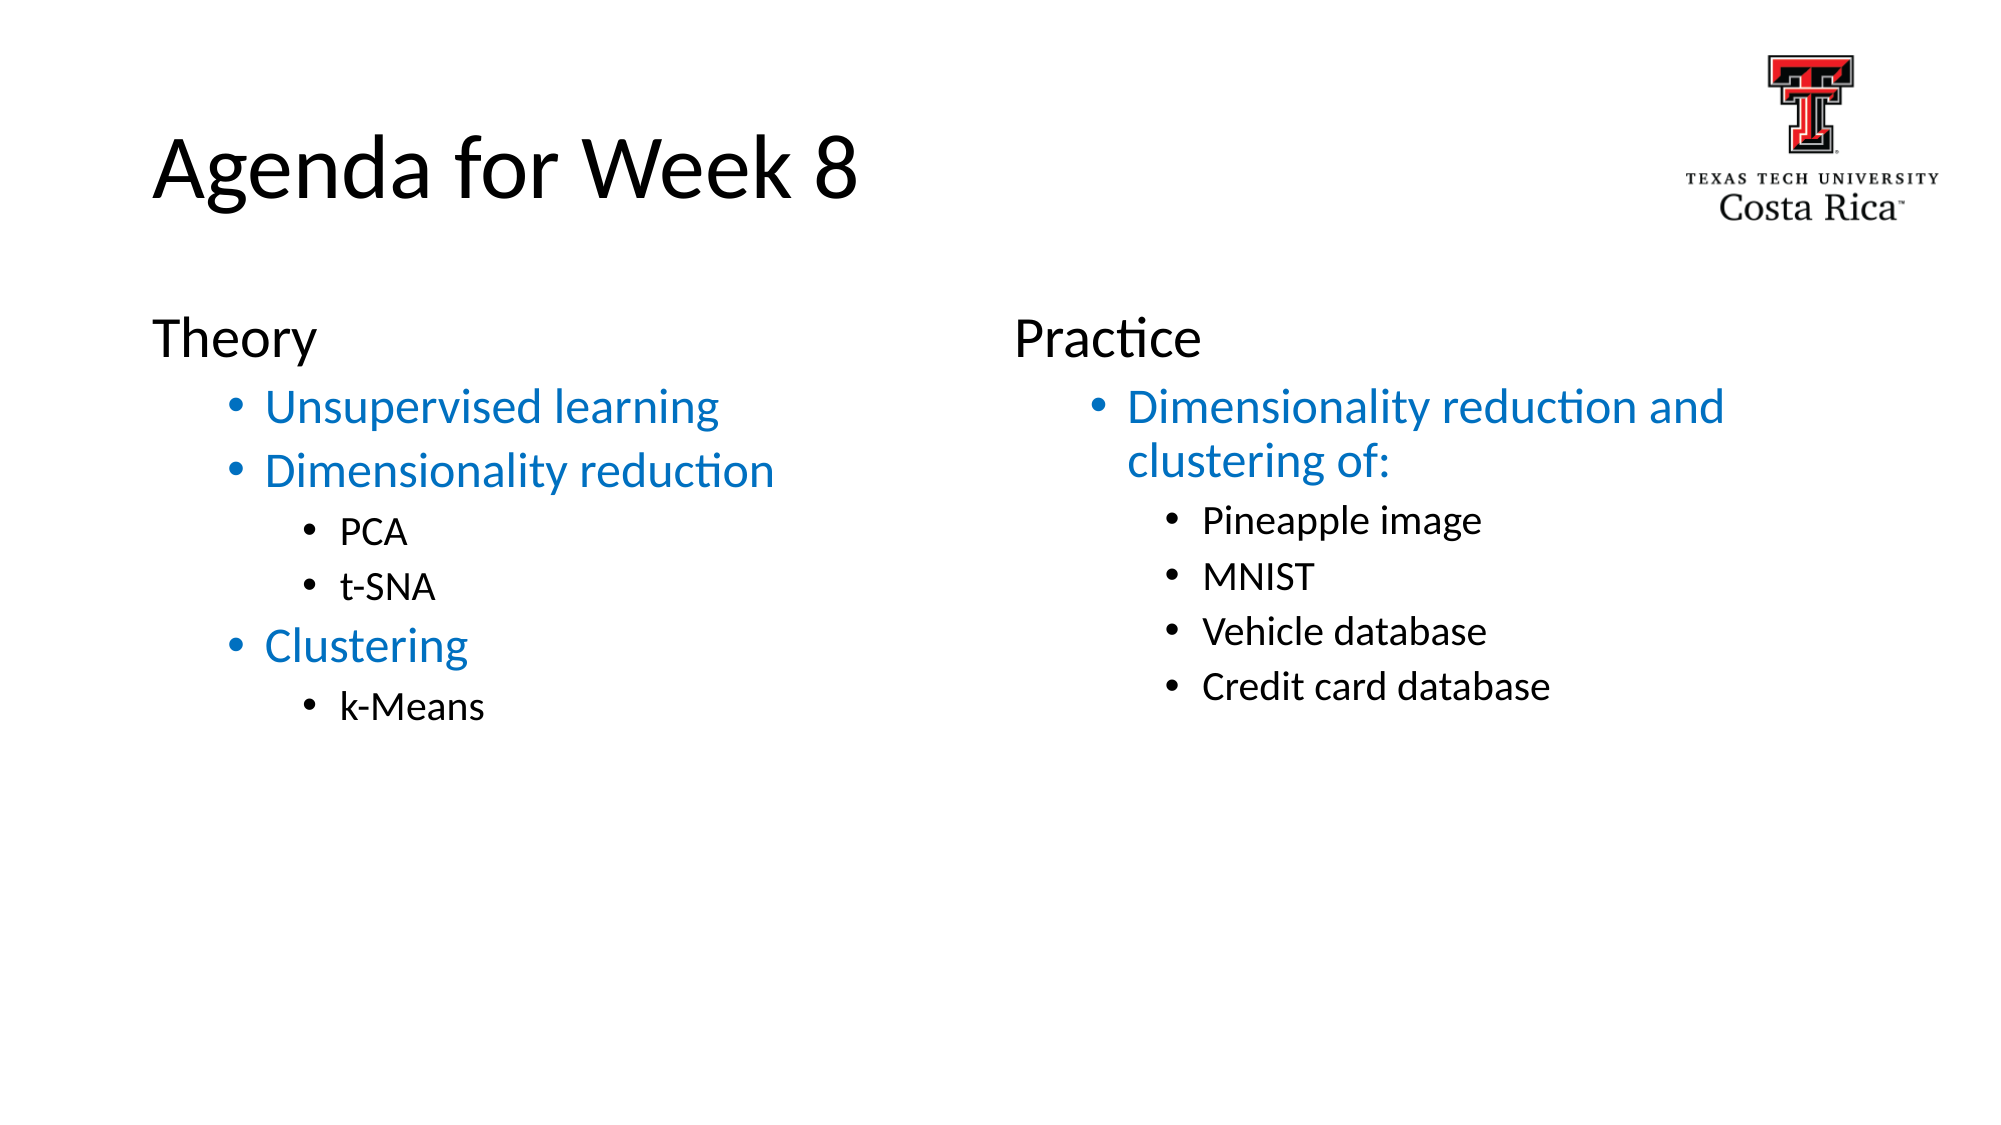

# Agenda for Week 8
Practice
Dimensionality reduction and clustering of:
Pineapple image
MNIST
Vehicle database
Credit card database

Theory
Unsupervised learning
Dimensionality reduction
PCA
t-SNA
Clustering
k-Means